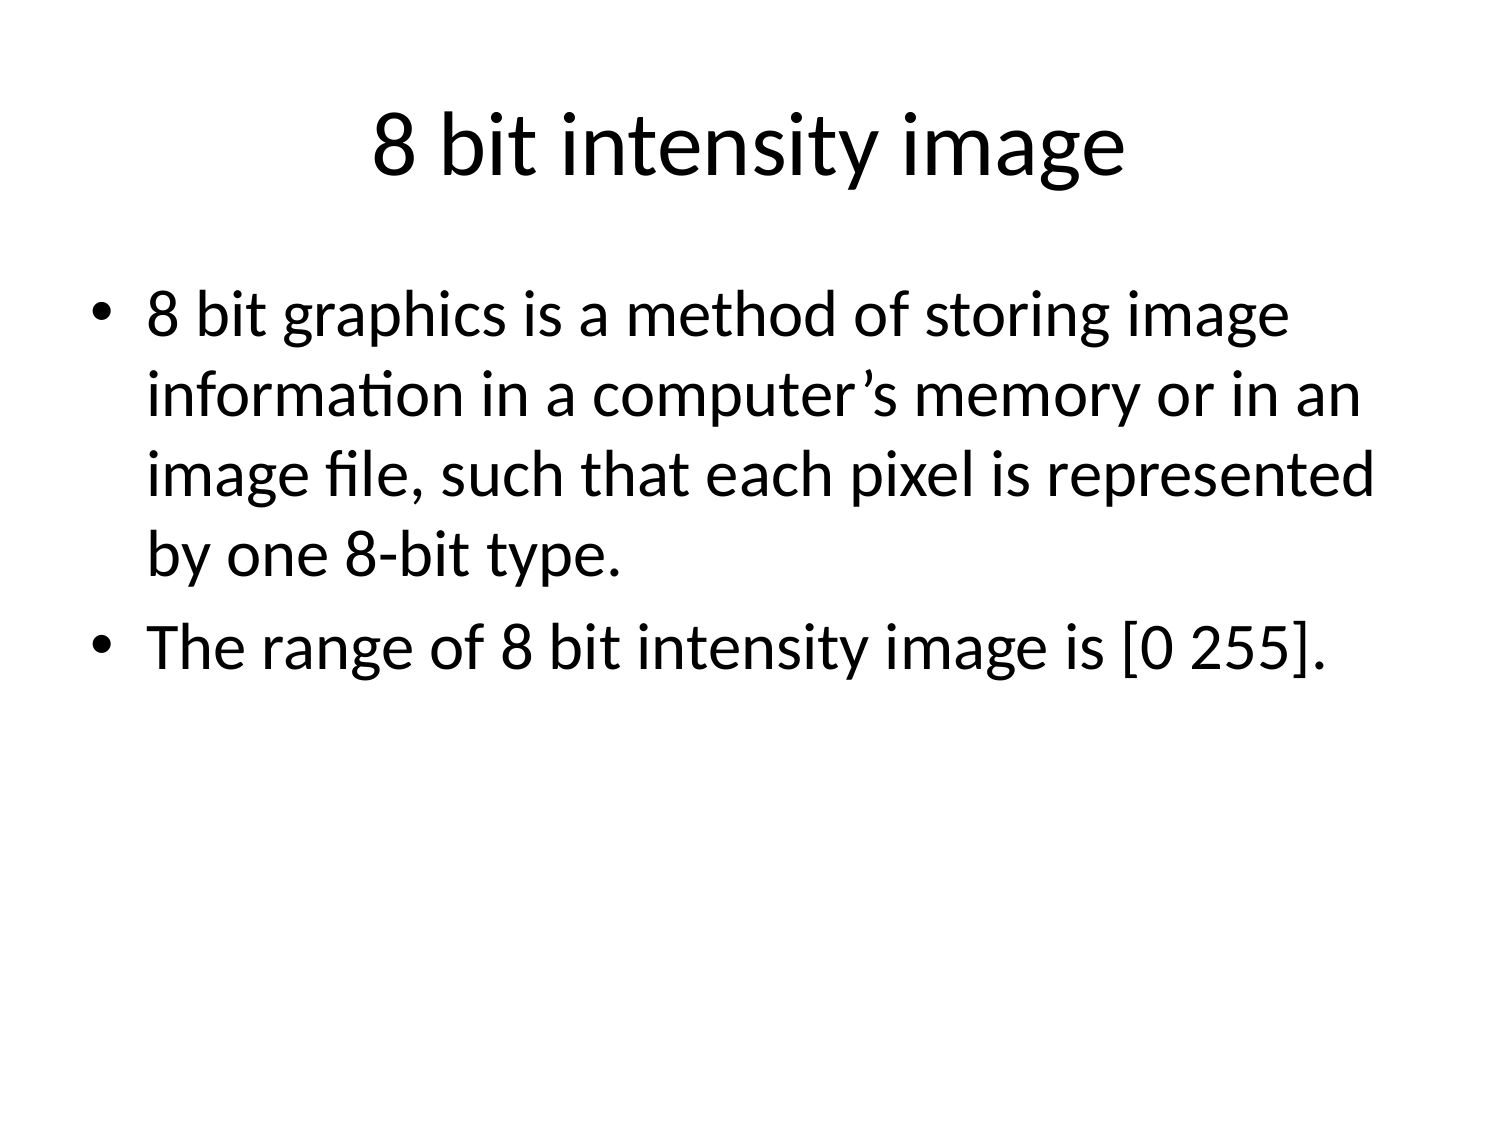

# 8 bit intensity image
8 bit graphics is a method of storing image information in a computer’s memory or in an image file, such that each pixel is represented by one 8-bit type.
The range of 8 bit intensity image is [0 255].